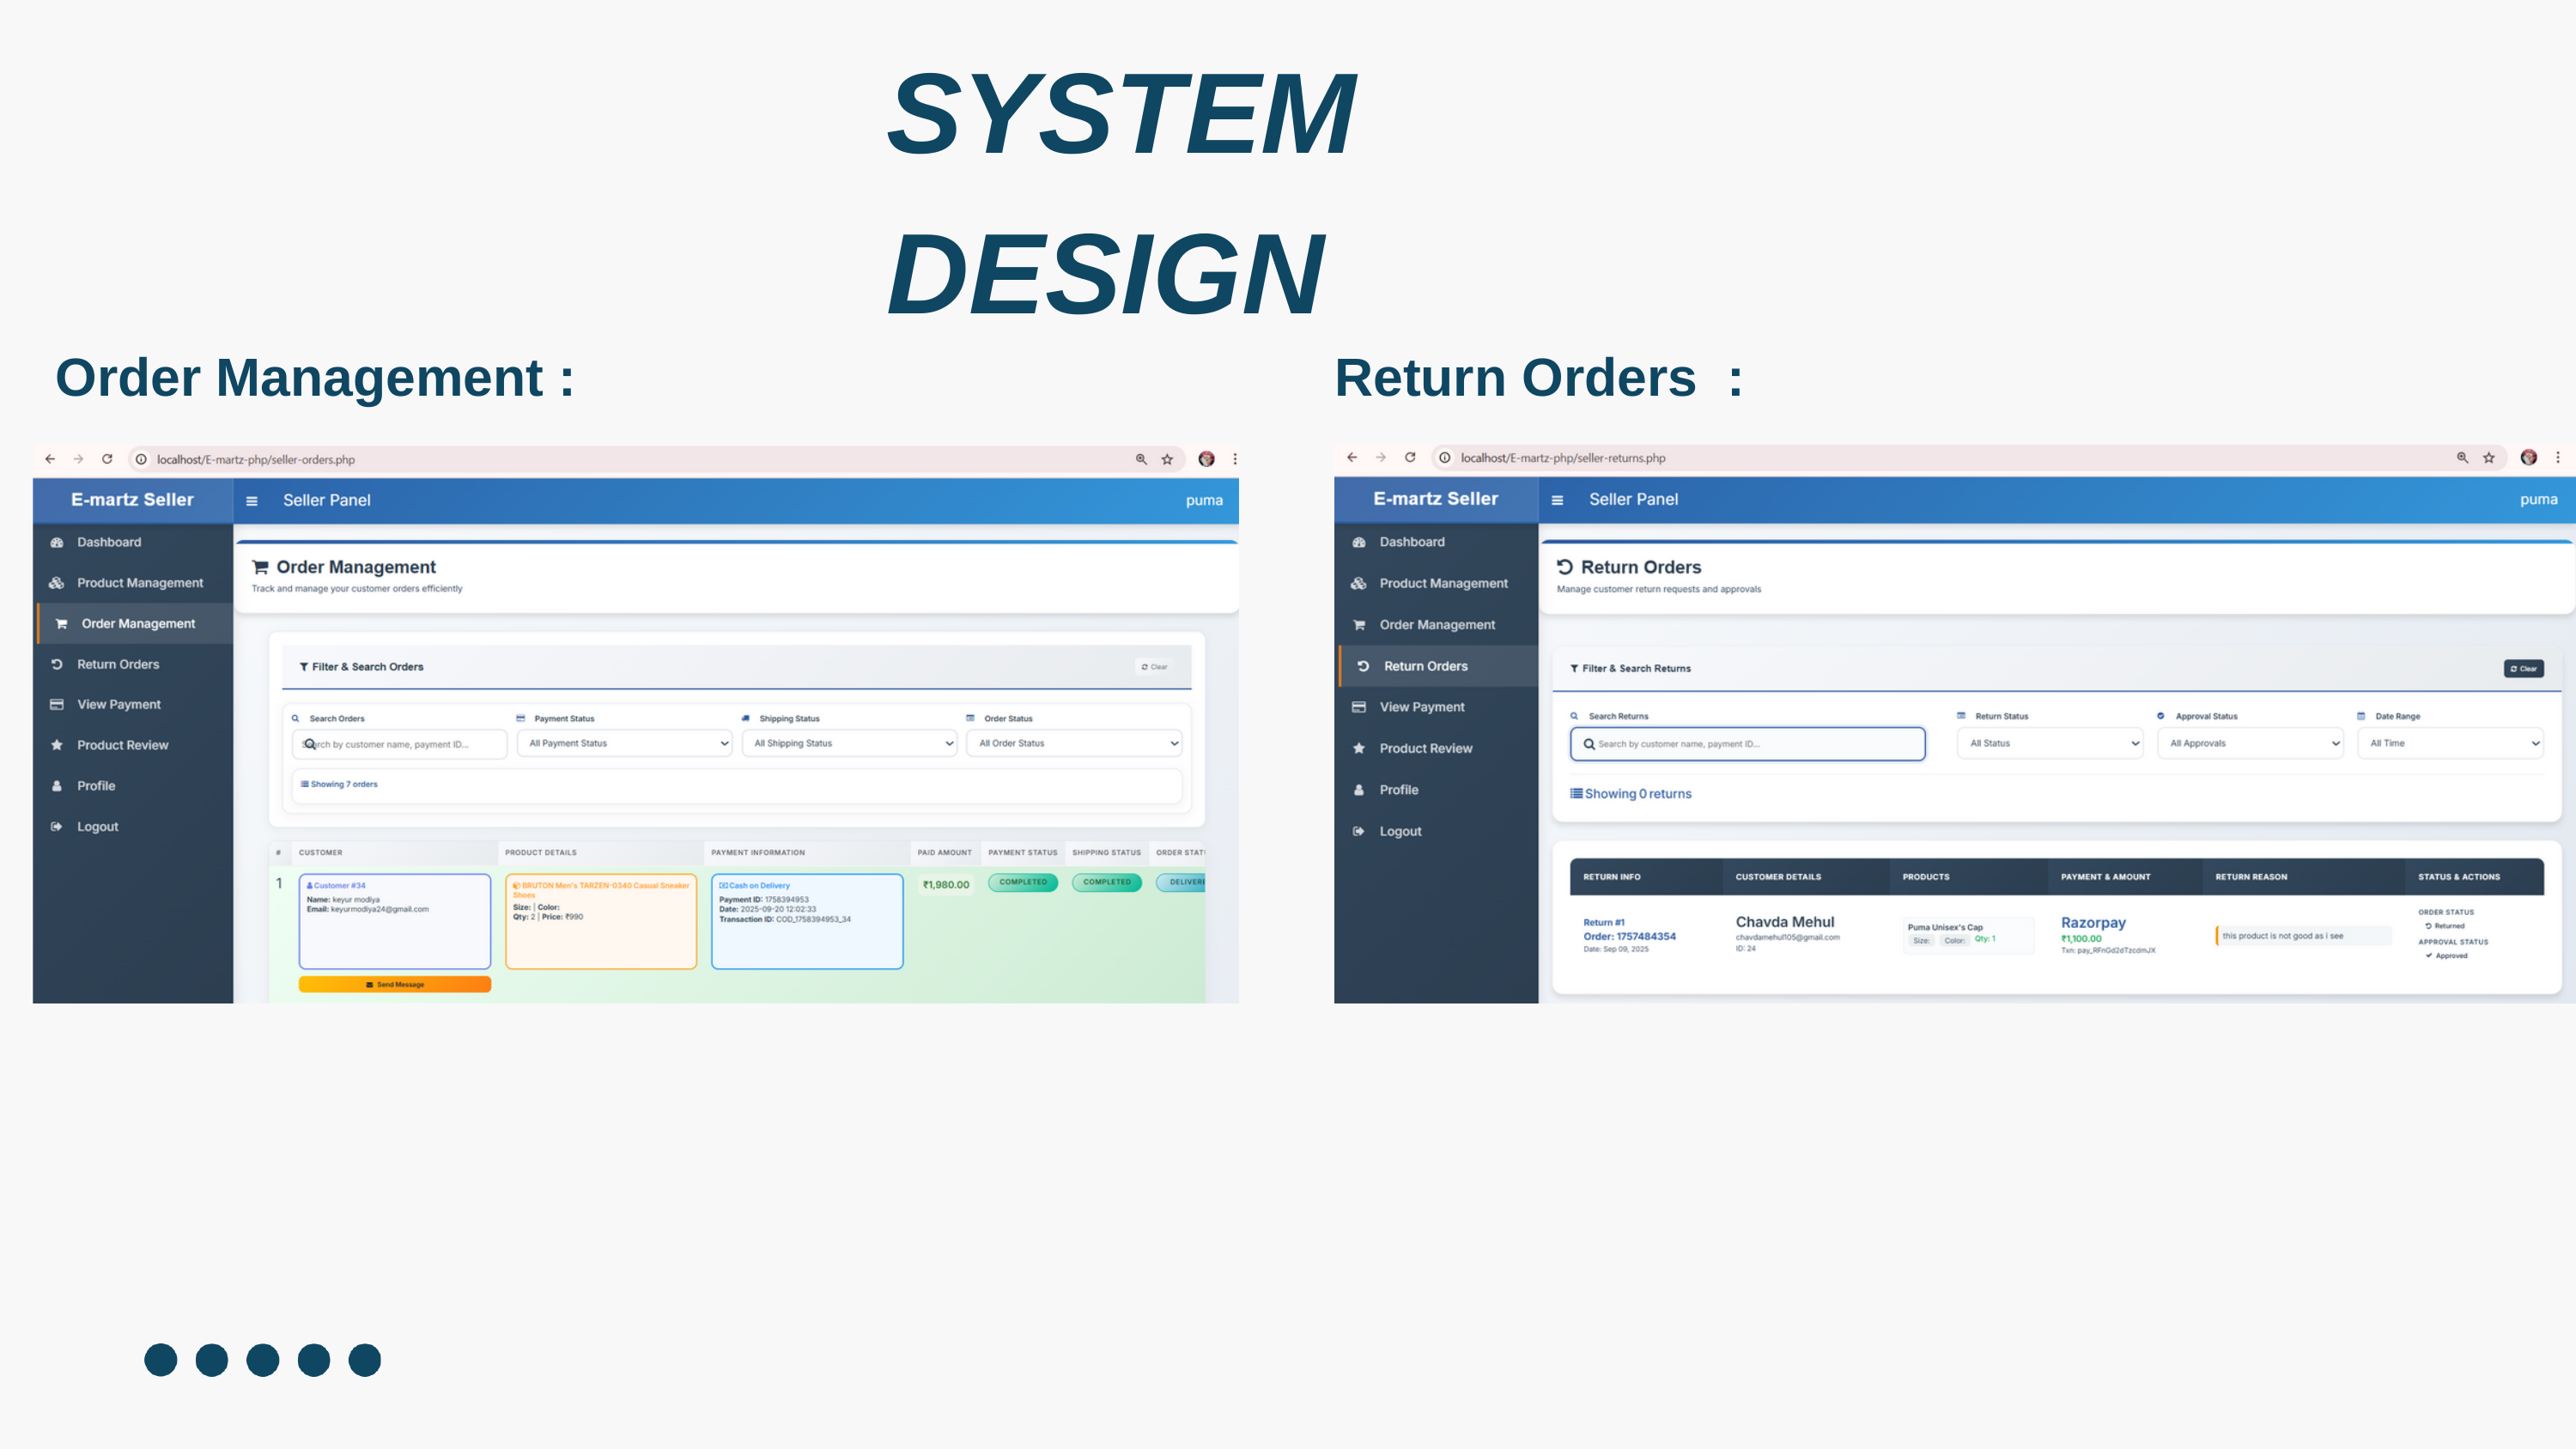

SYSTEM DESIGN
Order Management :
Return Orders  :